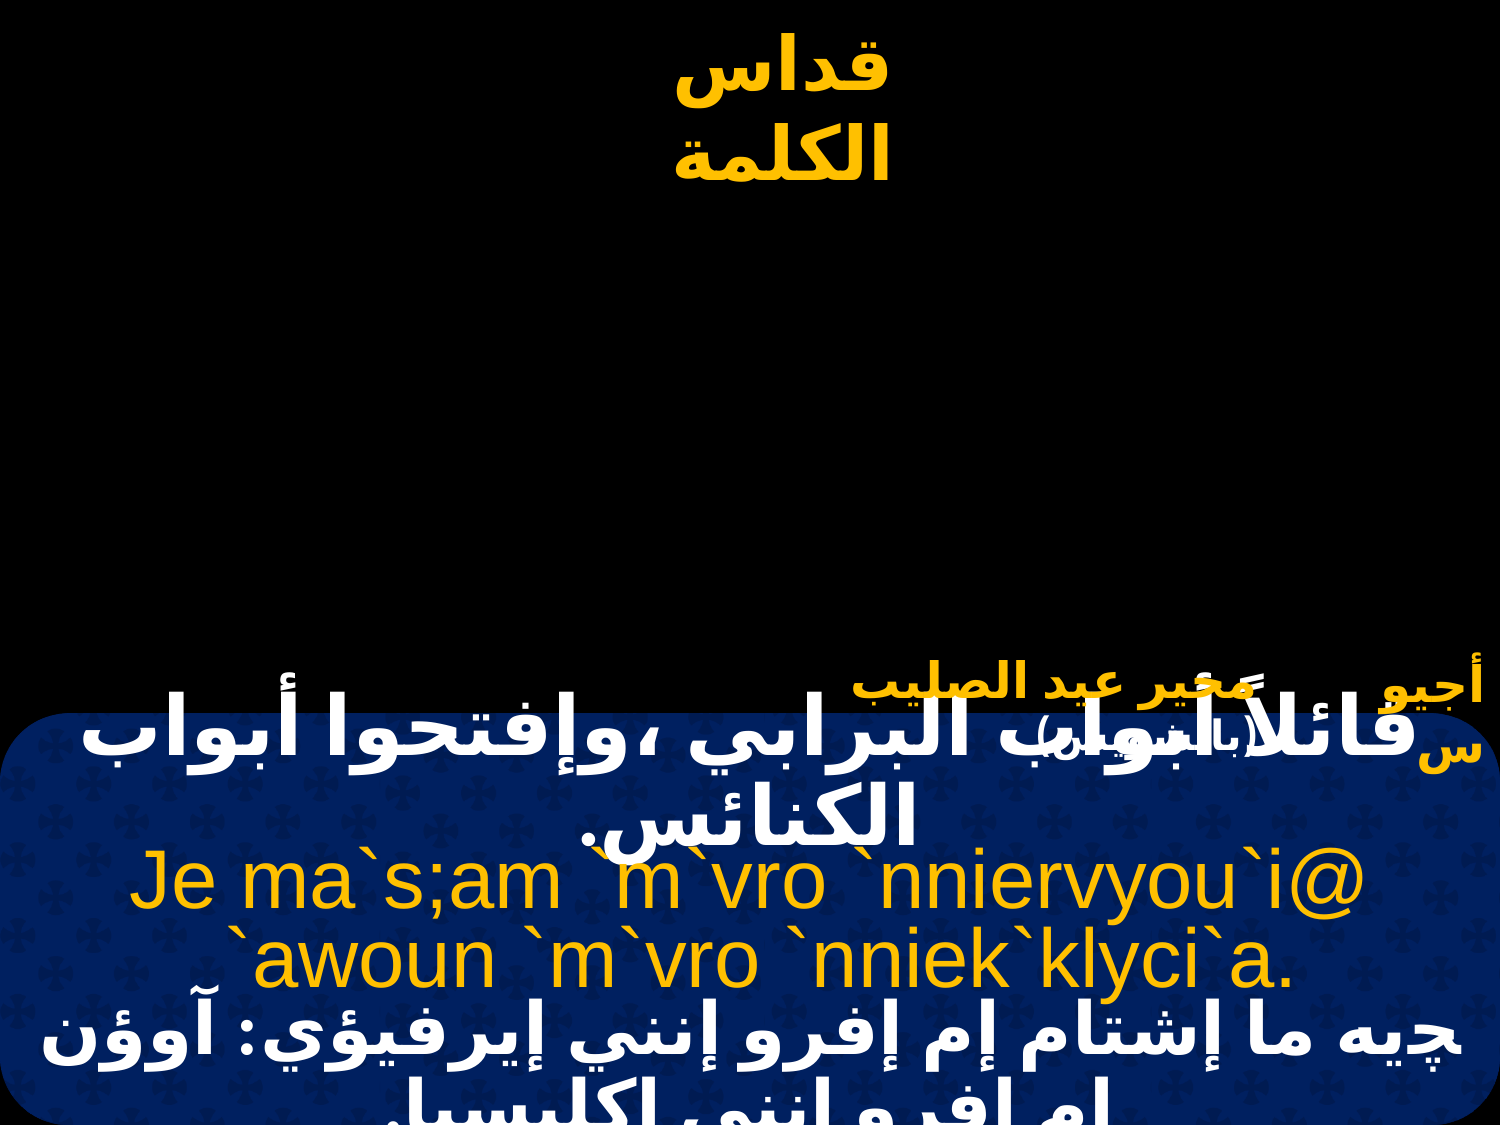

محير عيد الصليب (باتشويس)
أجيوس
# قائلاً أبواب البرابي ،وإفتحوا أبواب الكنائس.
Je ma`s;am `m`vro `nniervyou`i@
 `awoun `m`vro `nniek`klyci`a.
ﭽيه ما إشتام إم إفرو إنني إيرفيؤي: آوؤن إم إفرو إنني إكليسيا.